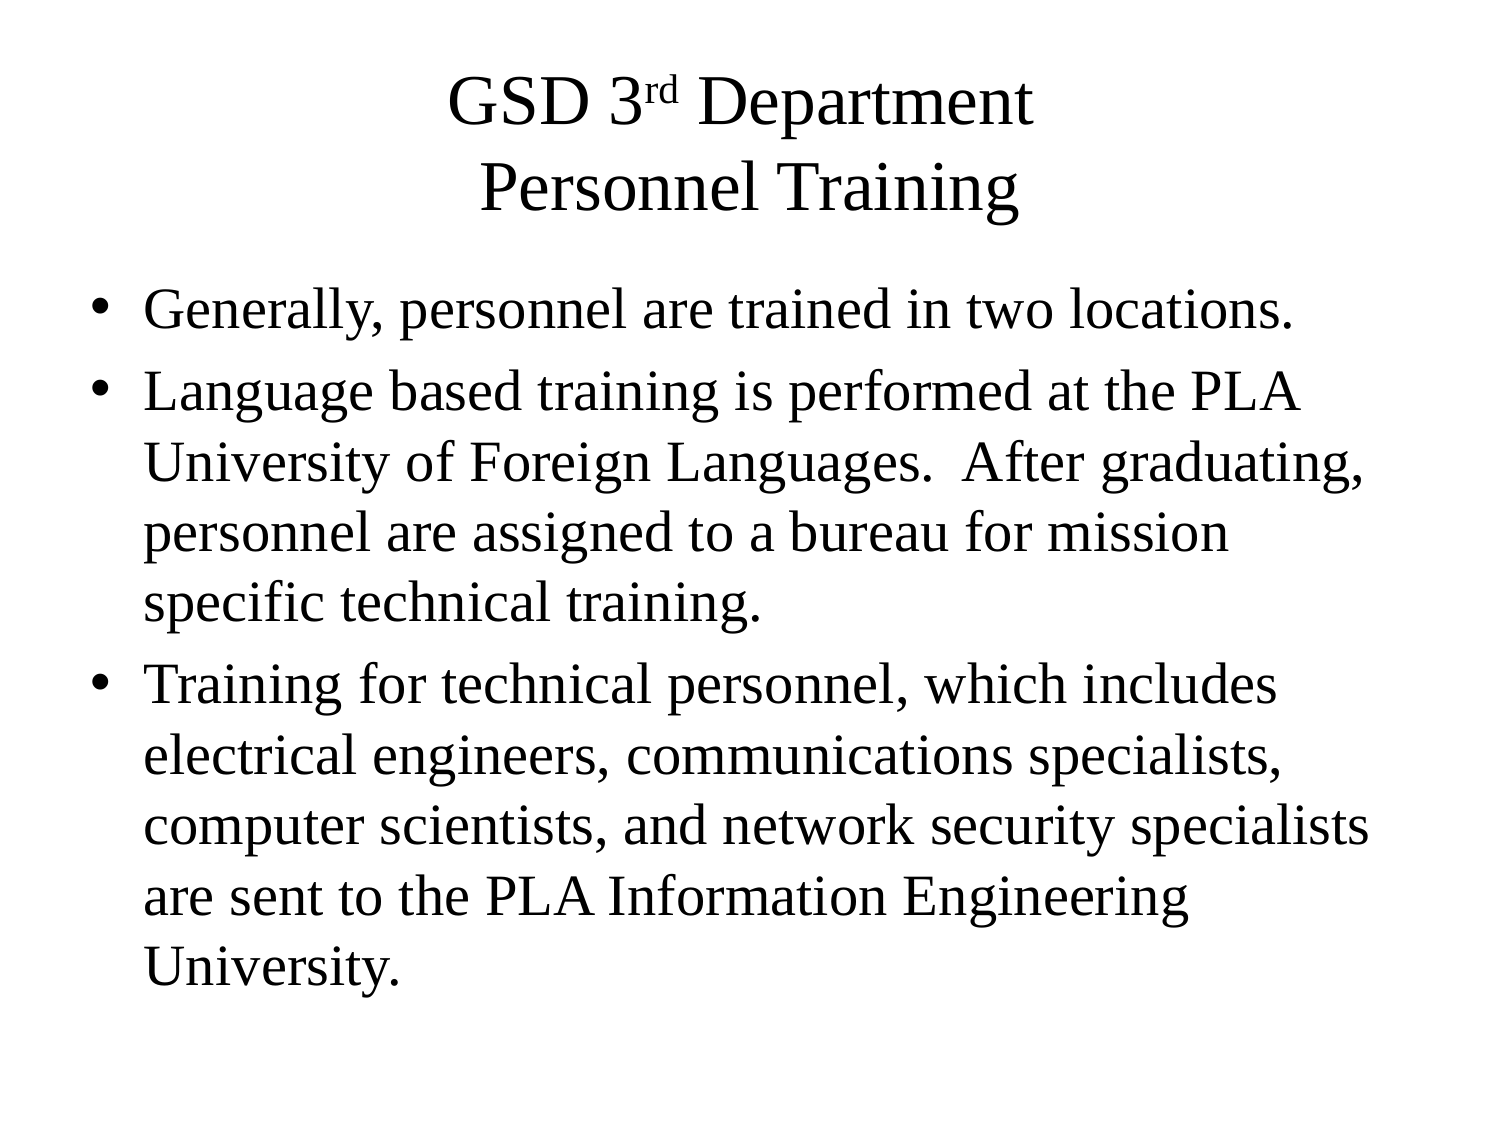

# GSD 3rd Department Personnel Training
Generally, personnel are trained in two locations.
Language based training is performed at the PLA University of Foreign Languages.  After graduating, personnel are assigned to a bureau for mission specific technical training.
Training for technical personnel, which includes electrical engineers, communications specialists, computer scientists, and network security specialists are sent to the PLA Information Engineering University.